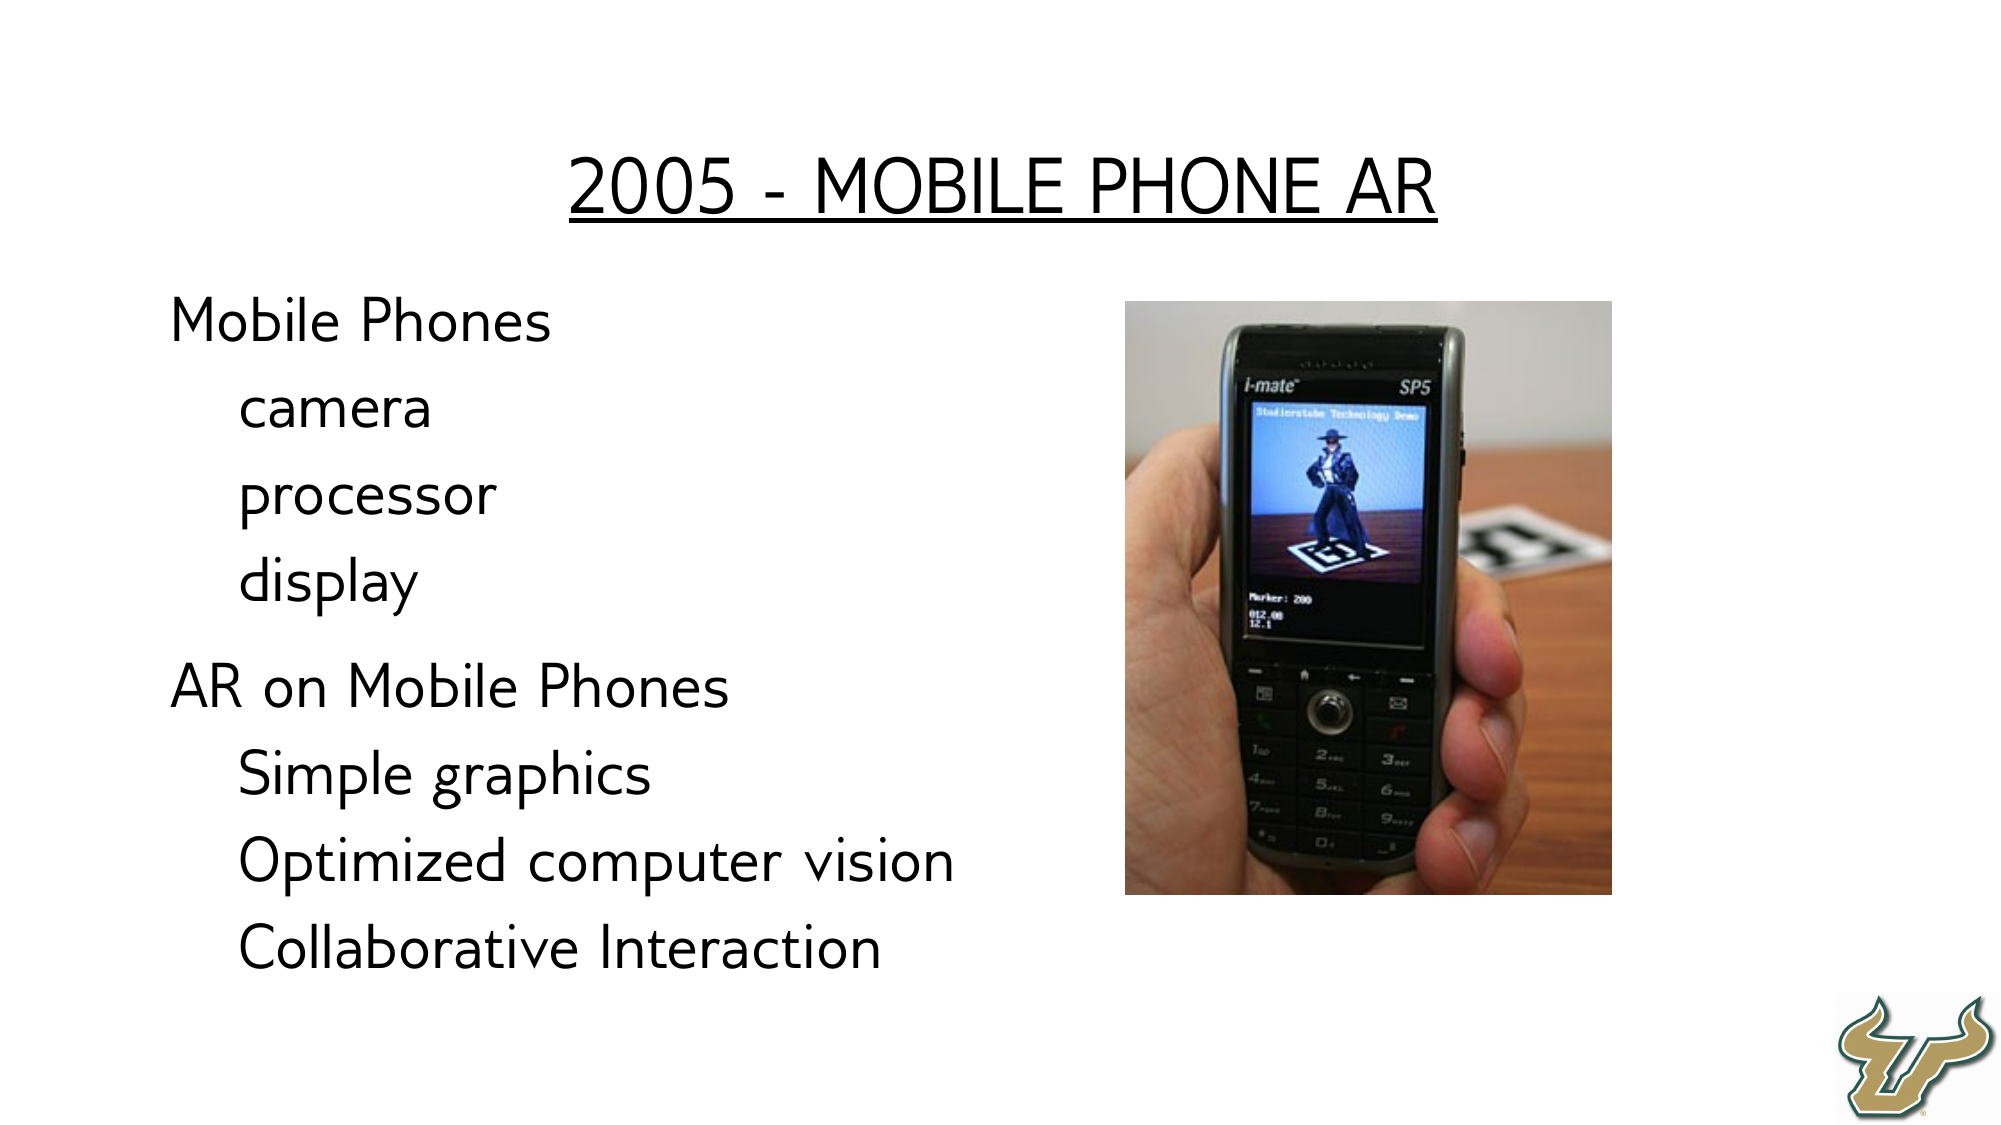

2005 - Mobile Phone AR
Mobile Phones
camera
processor
display
AR on Mobile Phones
Simple graphics
Optimized computer vision
Collaborative Interaction